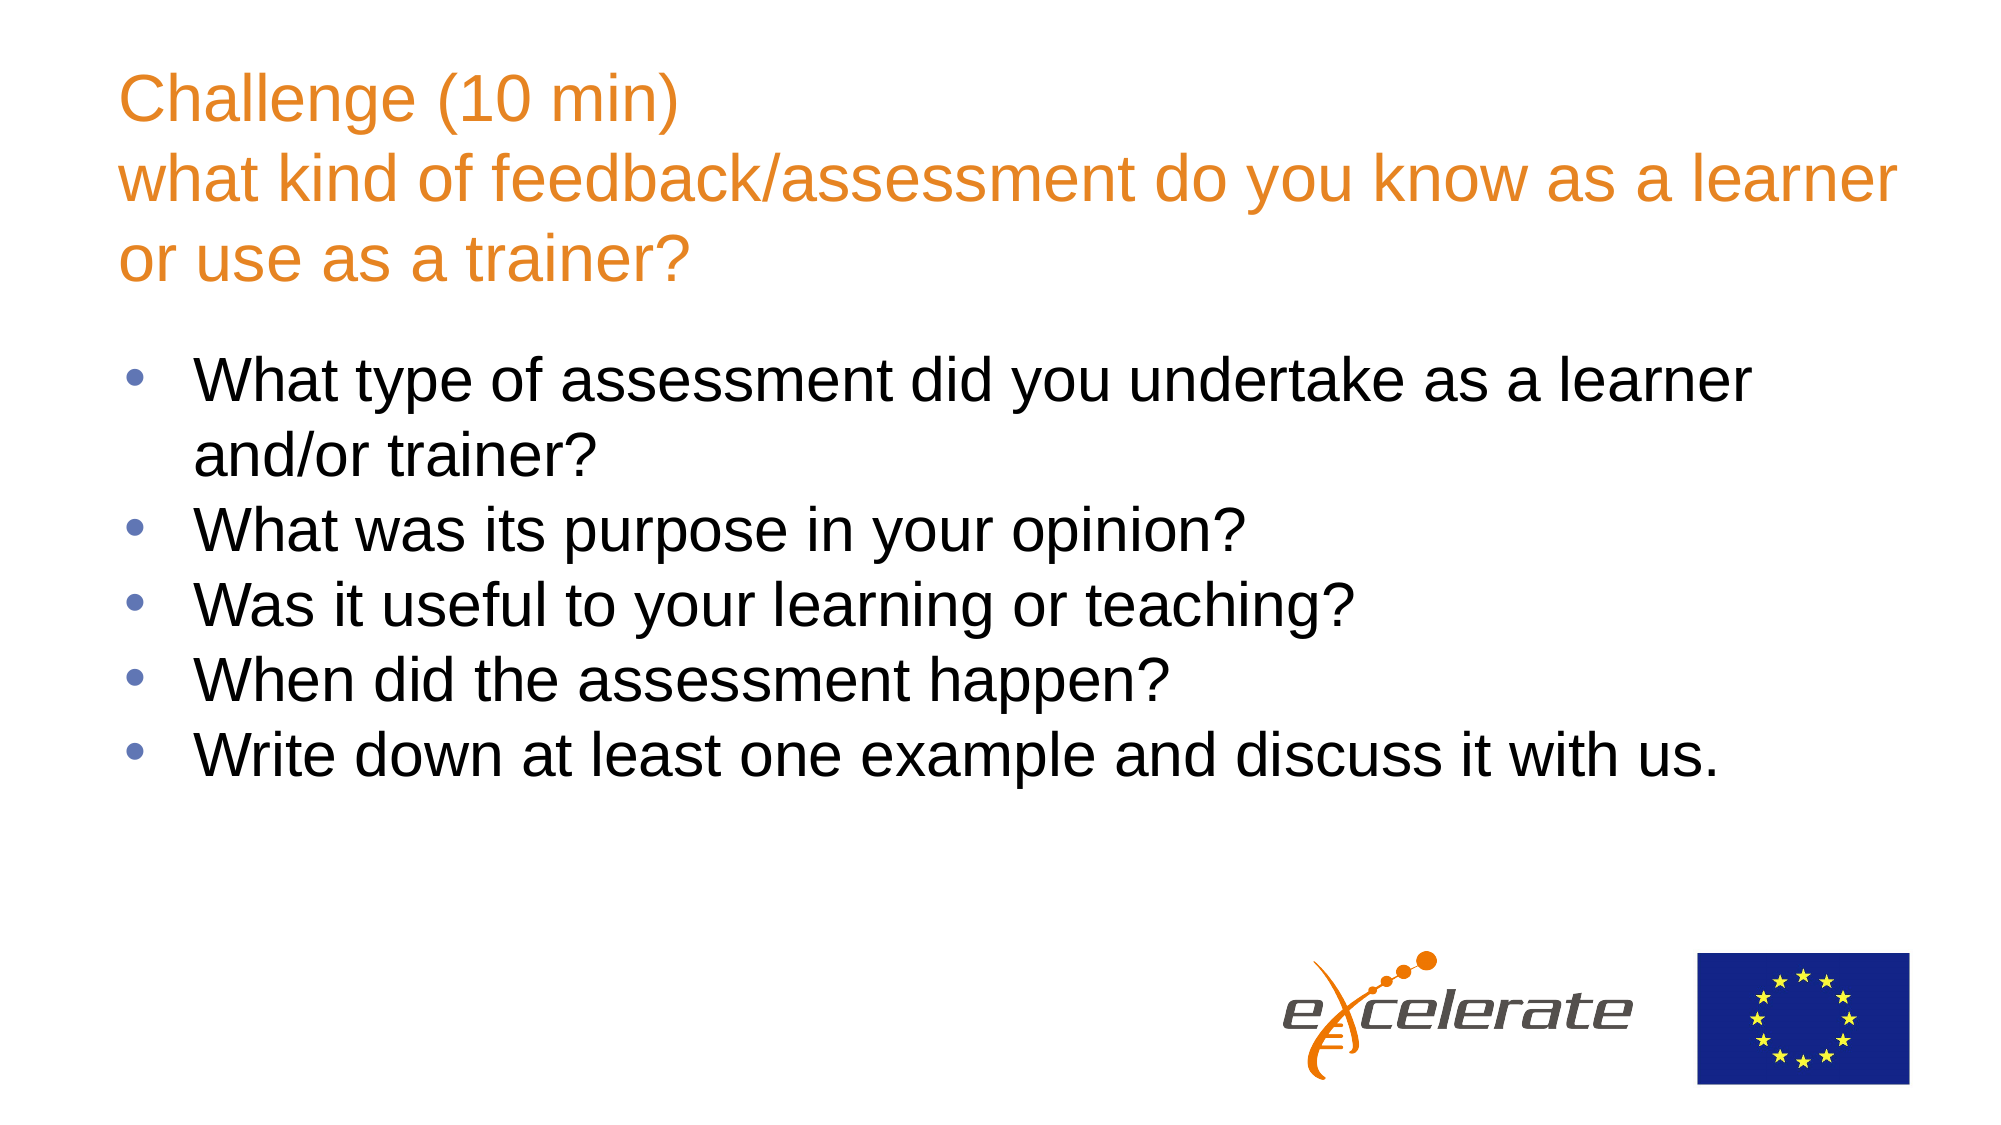

# Challenge (10 min)
what kind of feedback/assessment do you know as a learner
or use as a trainer?
What type of assessment did you undertake as a learner and/or trainer?
What was its purpose in your opinion?
Was it useful to your learning or teaching?
When did the assessment happen?
Write down at least one example and discuss it with us.